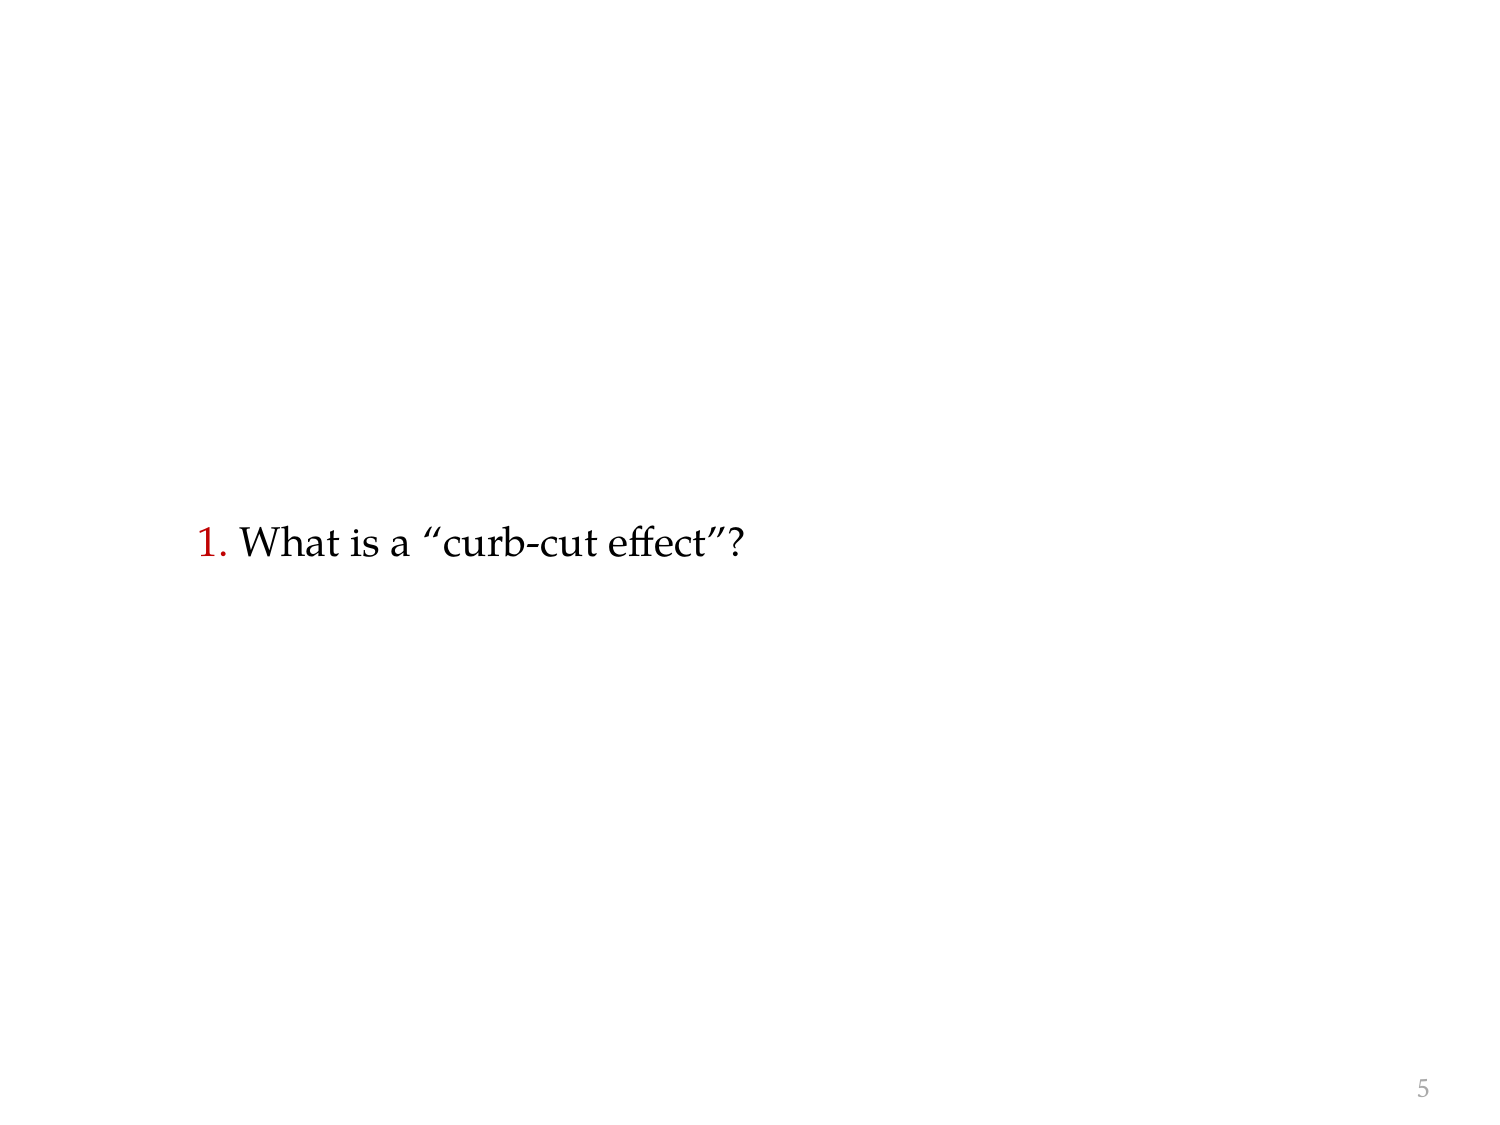

#

1. What is a “curb-cut effect”?

5